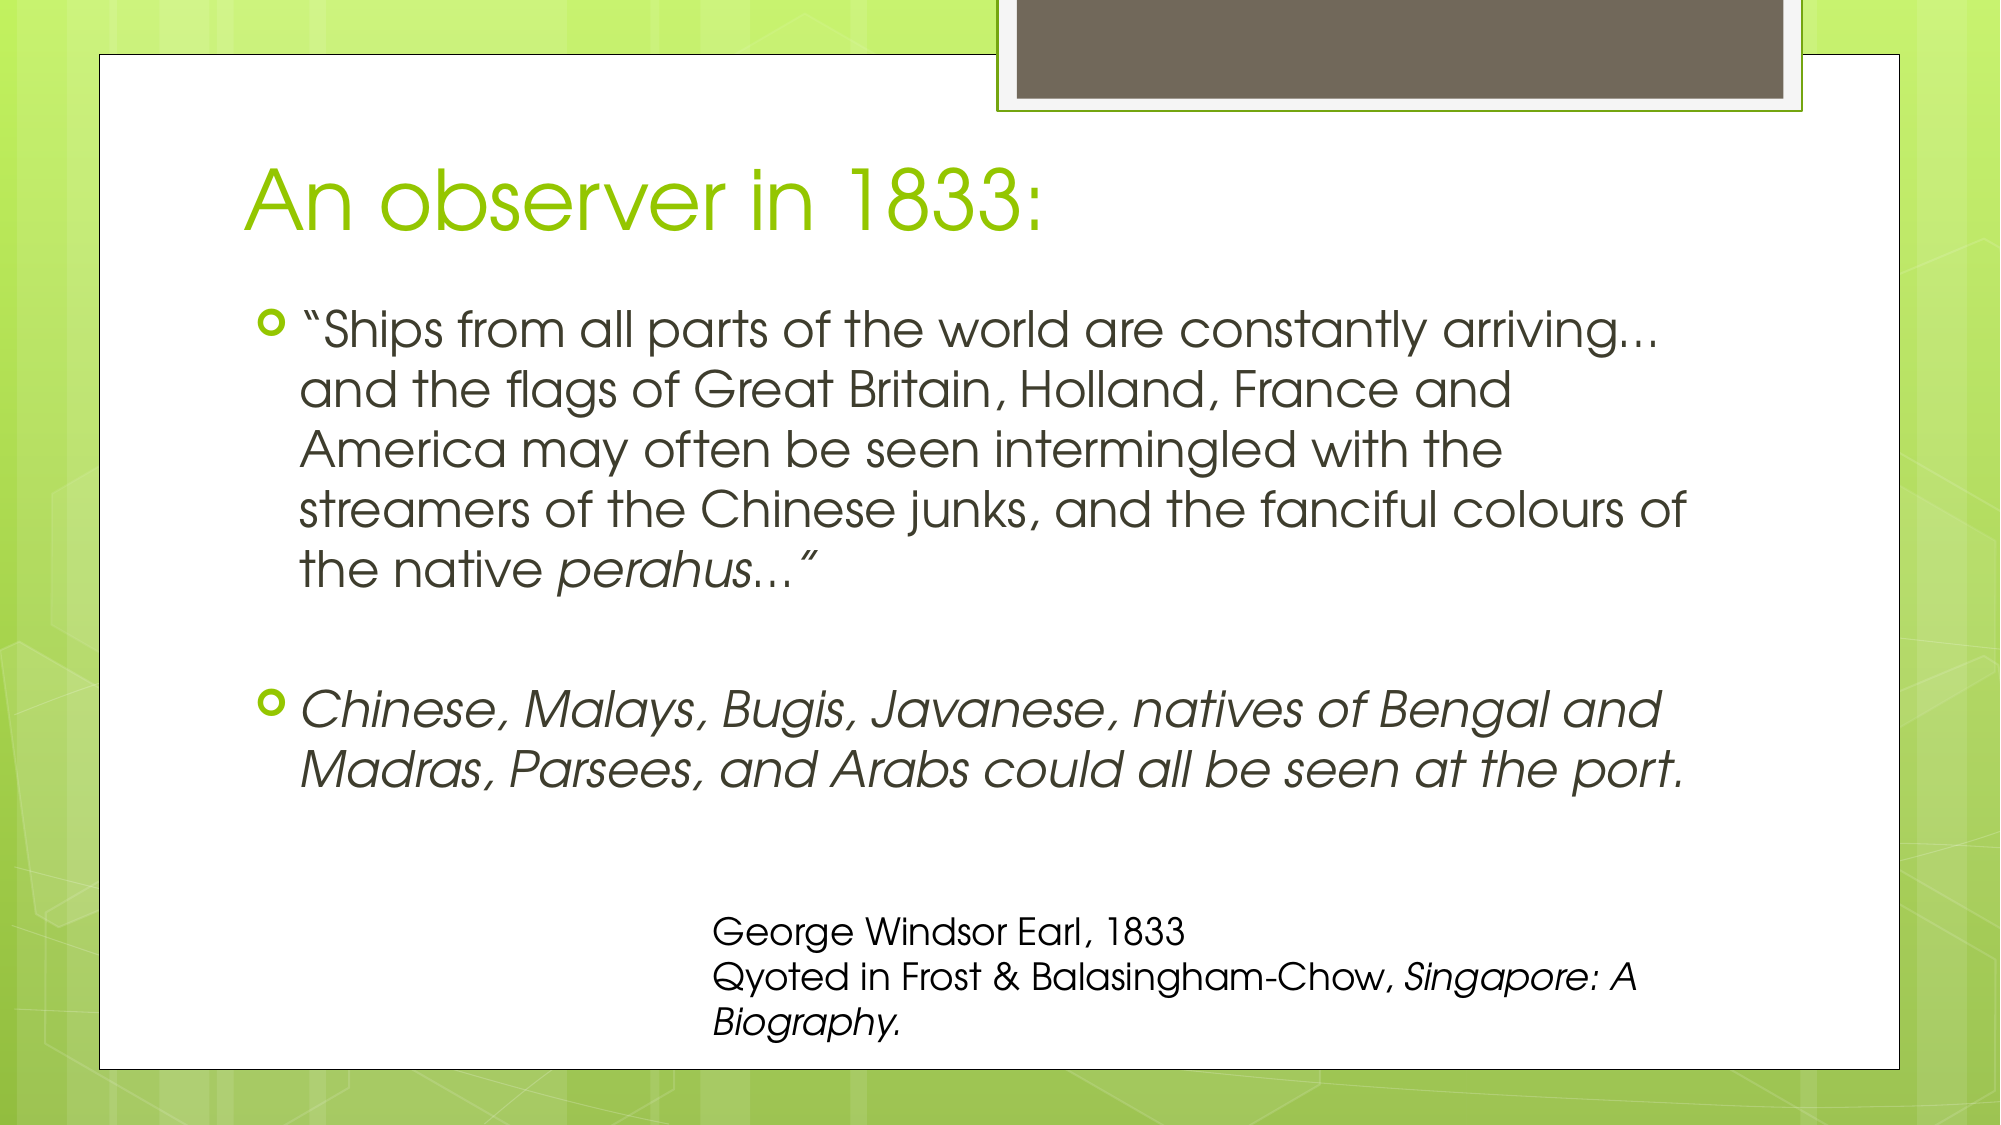

# An observer in 1833:
“Ships from all parts of the world are constantly arriving…and the flags of Great Britain, Holland, France and America may often be seen intermingled with the streamers of the Chinese junks, and the fanciful colours of the native perahus…”

Chinese, Malays, Bugis, Javanese, natives of Bengal and Madras, Parsees, and Arabs could all be seen at the port.
George Windsor Earl, 1833
Qyoted in Frost & Balasingham-Chow, Singapore: A Biography.